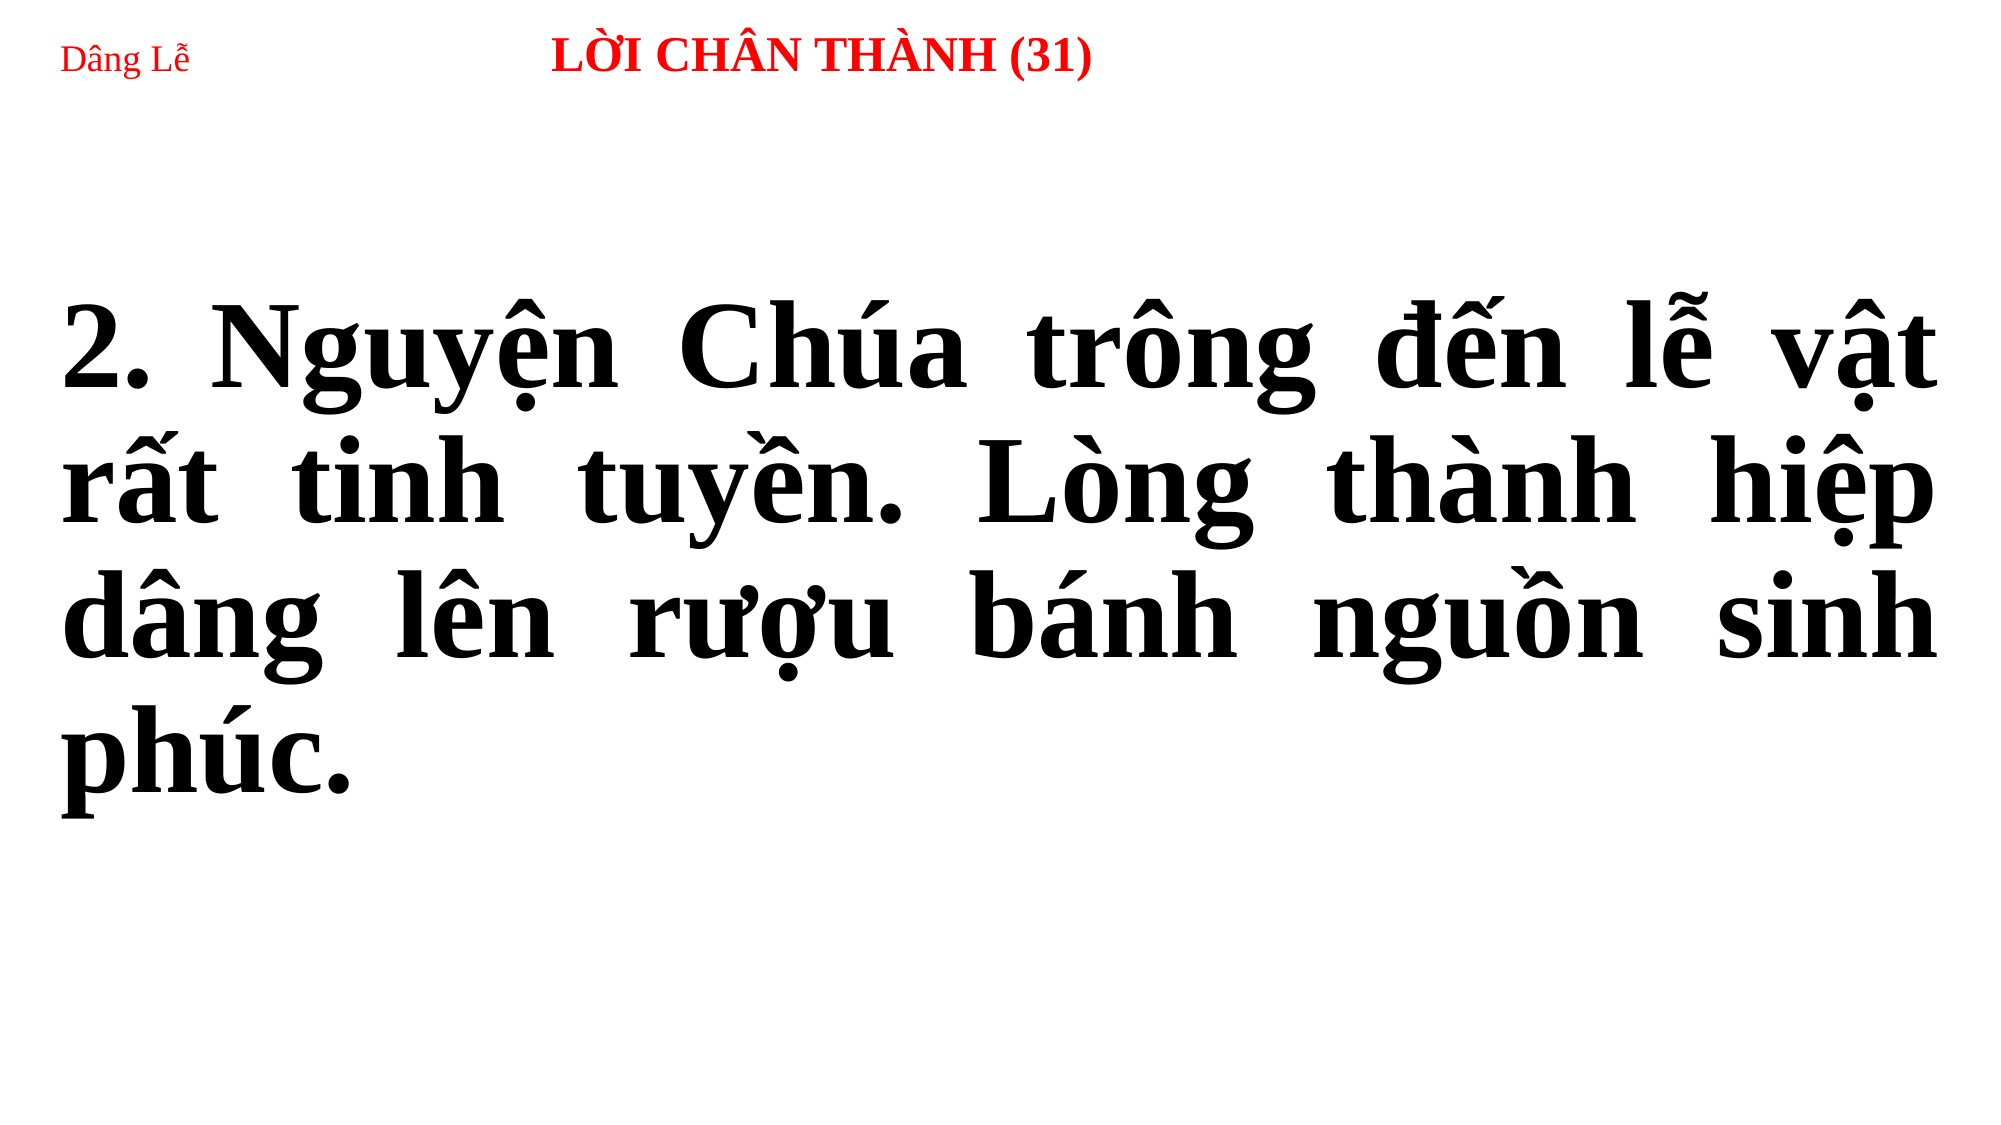

# Dâng Lễ                                      LỜI CHÂN THÀNH (31)
2. Nguyện Chúa trông đến lễ vật rất tinh tuyền. Lòng thành hiệp dâng lên rượu bánh nguồn sinh phúc.